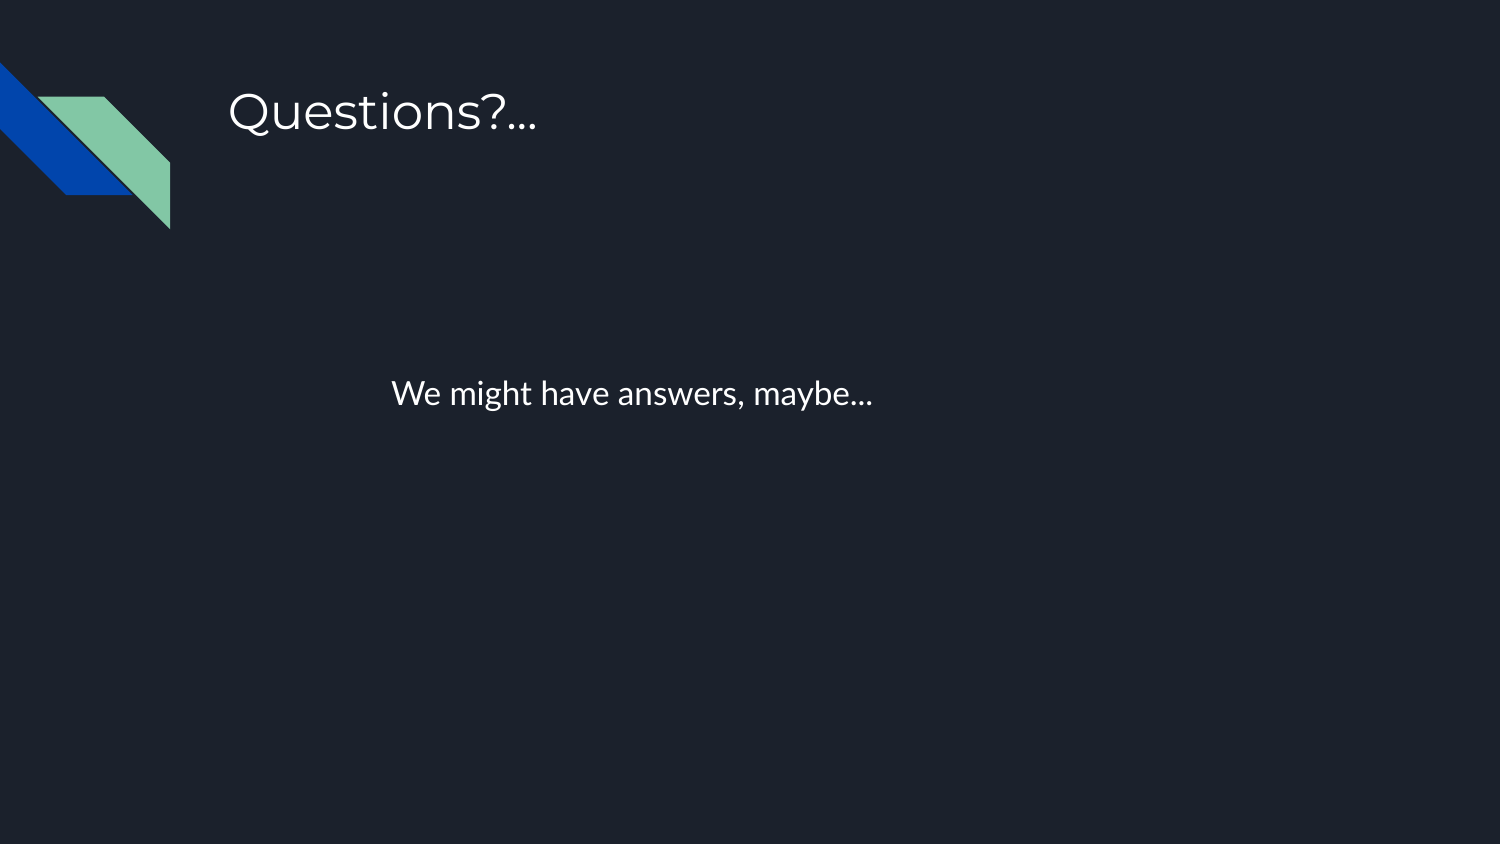

# Questions?...
We might have answers, maybe...